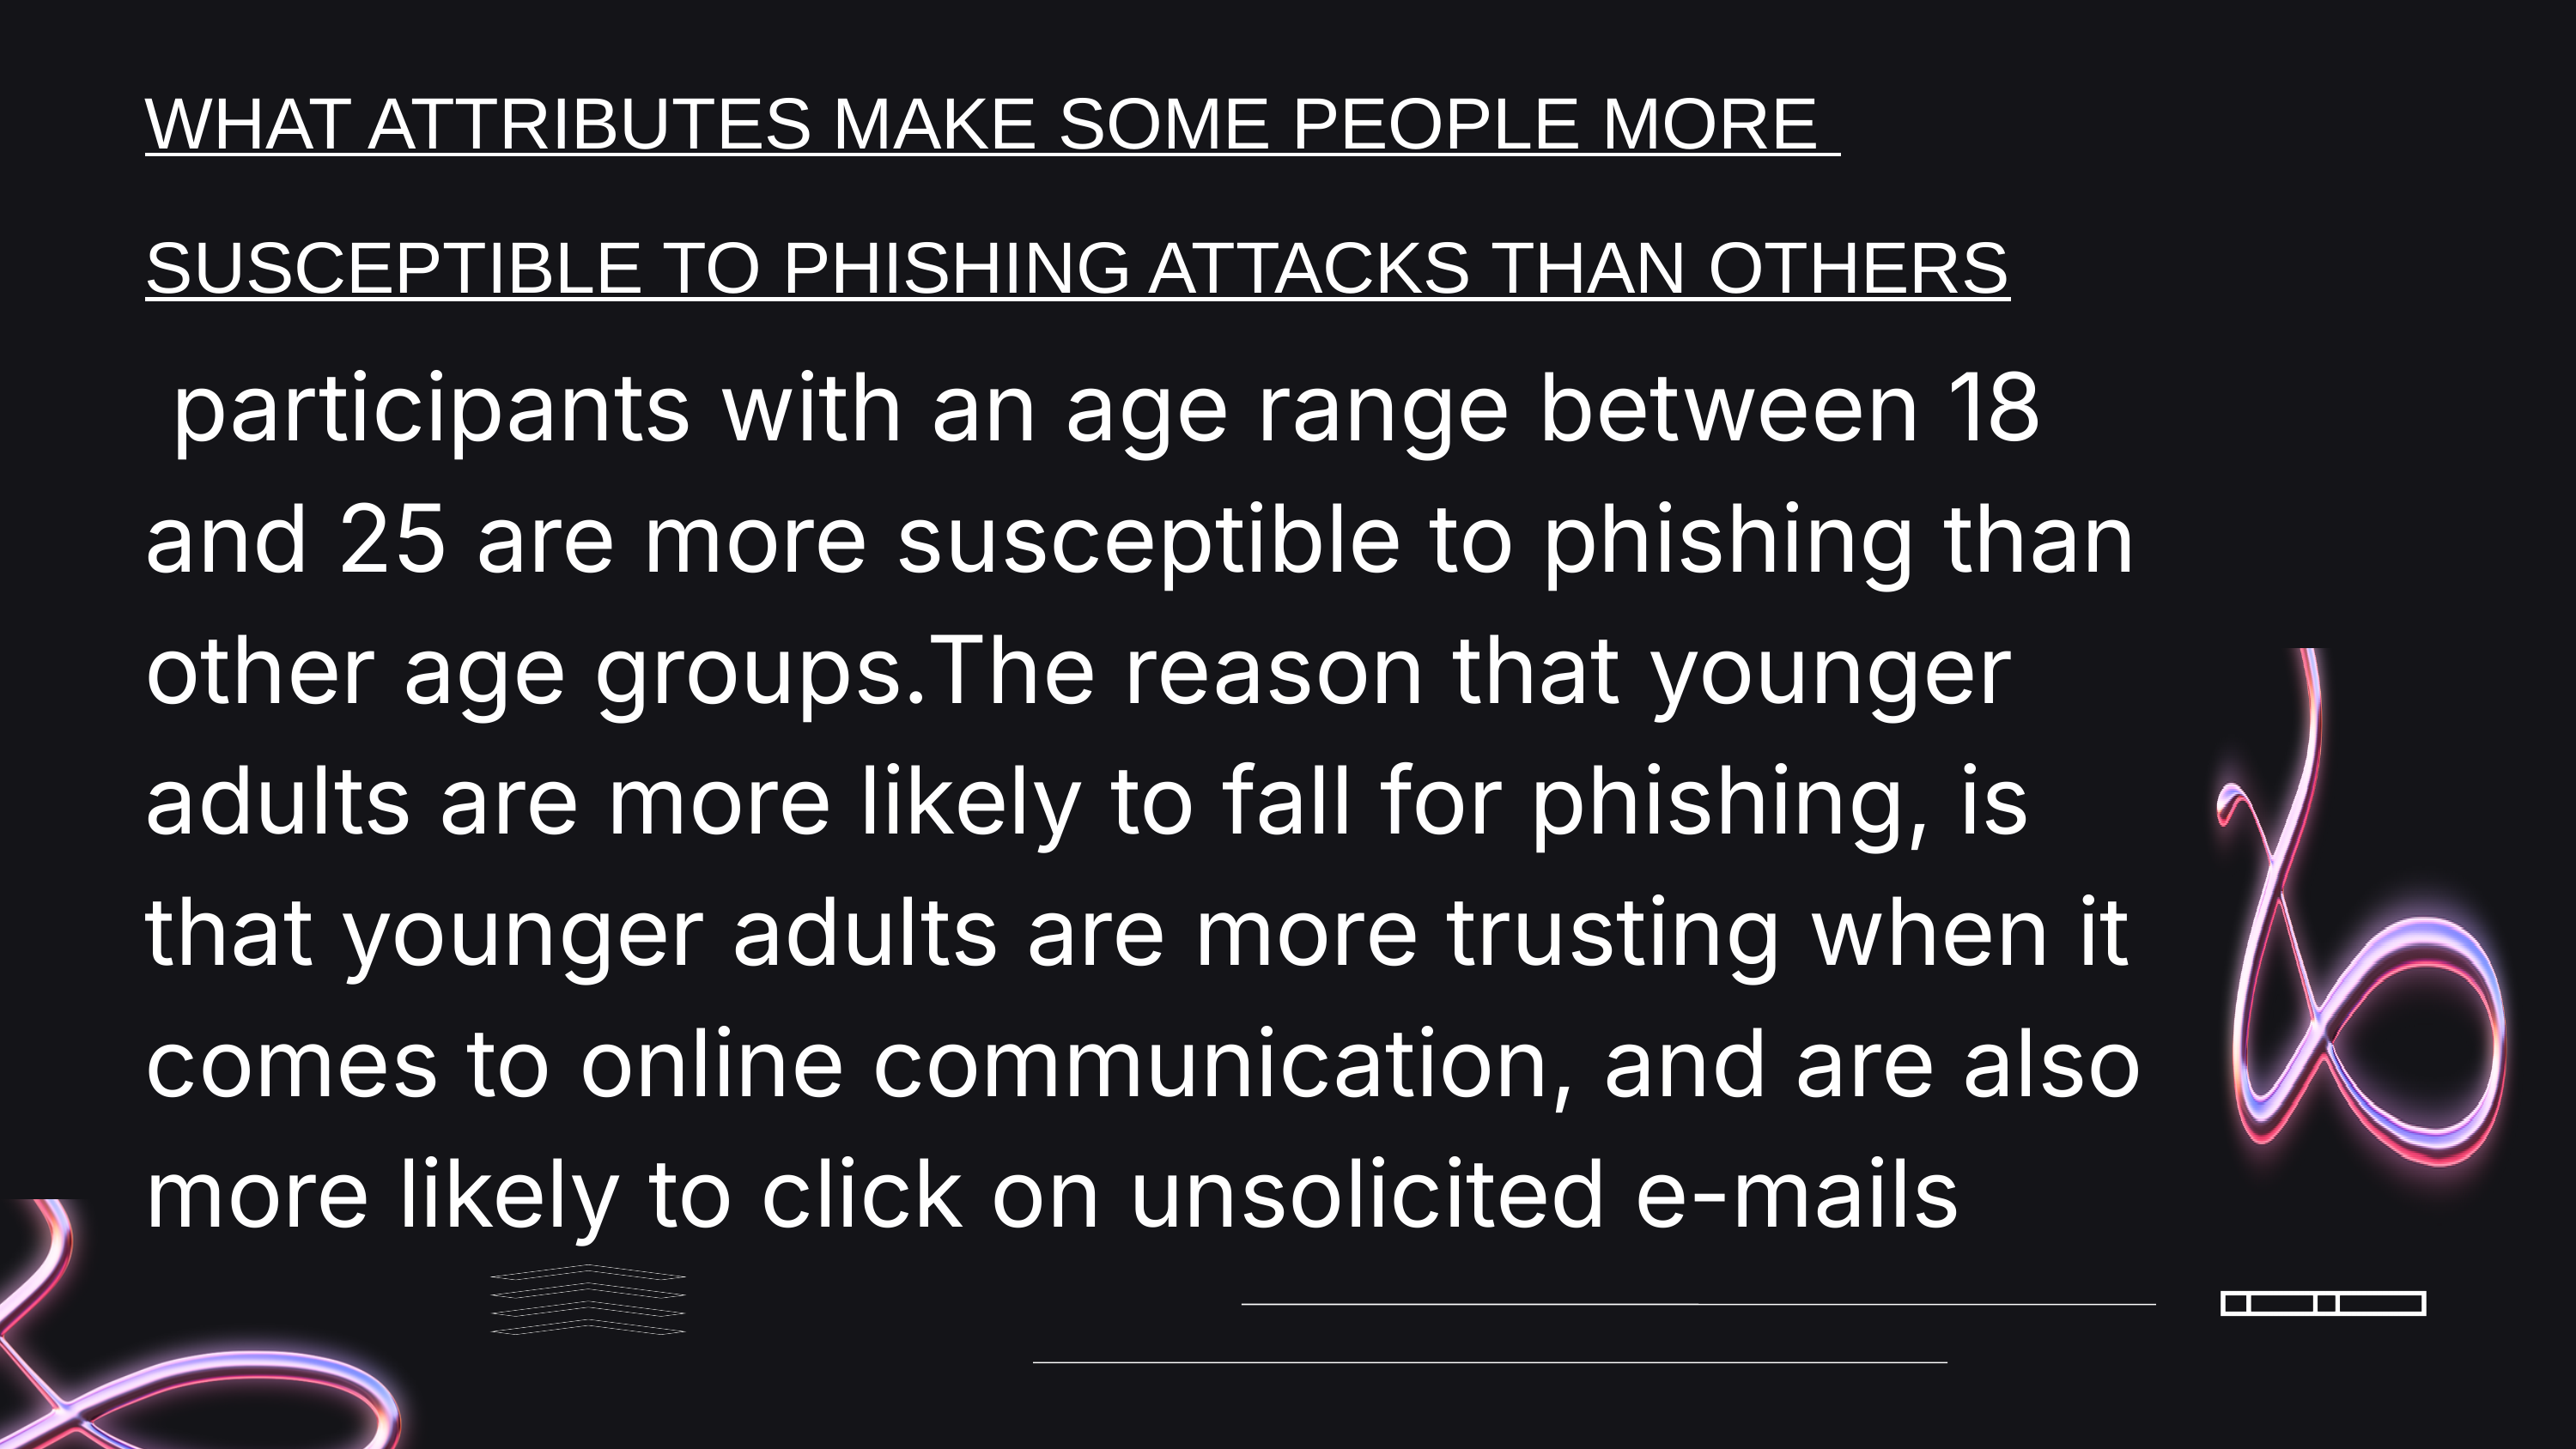

WHAT ATTRIBUTES MAKE SOME PEOPLE MORE

SUSCEPTIBLE TO PHISHING ATTACKS THAN OTHERS

 participants with an age range between 18 and 25 are more susceptible to phishing than other age groups.The reason that younger adults are more likely to fall for phishing, is that younger adults are more trusting when it comes to online communication, and are also more likely to click on unsolicited e-mails